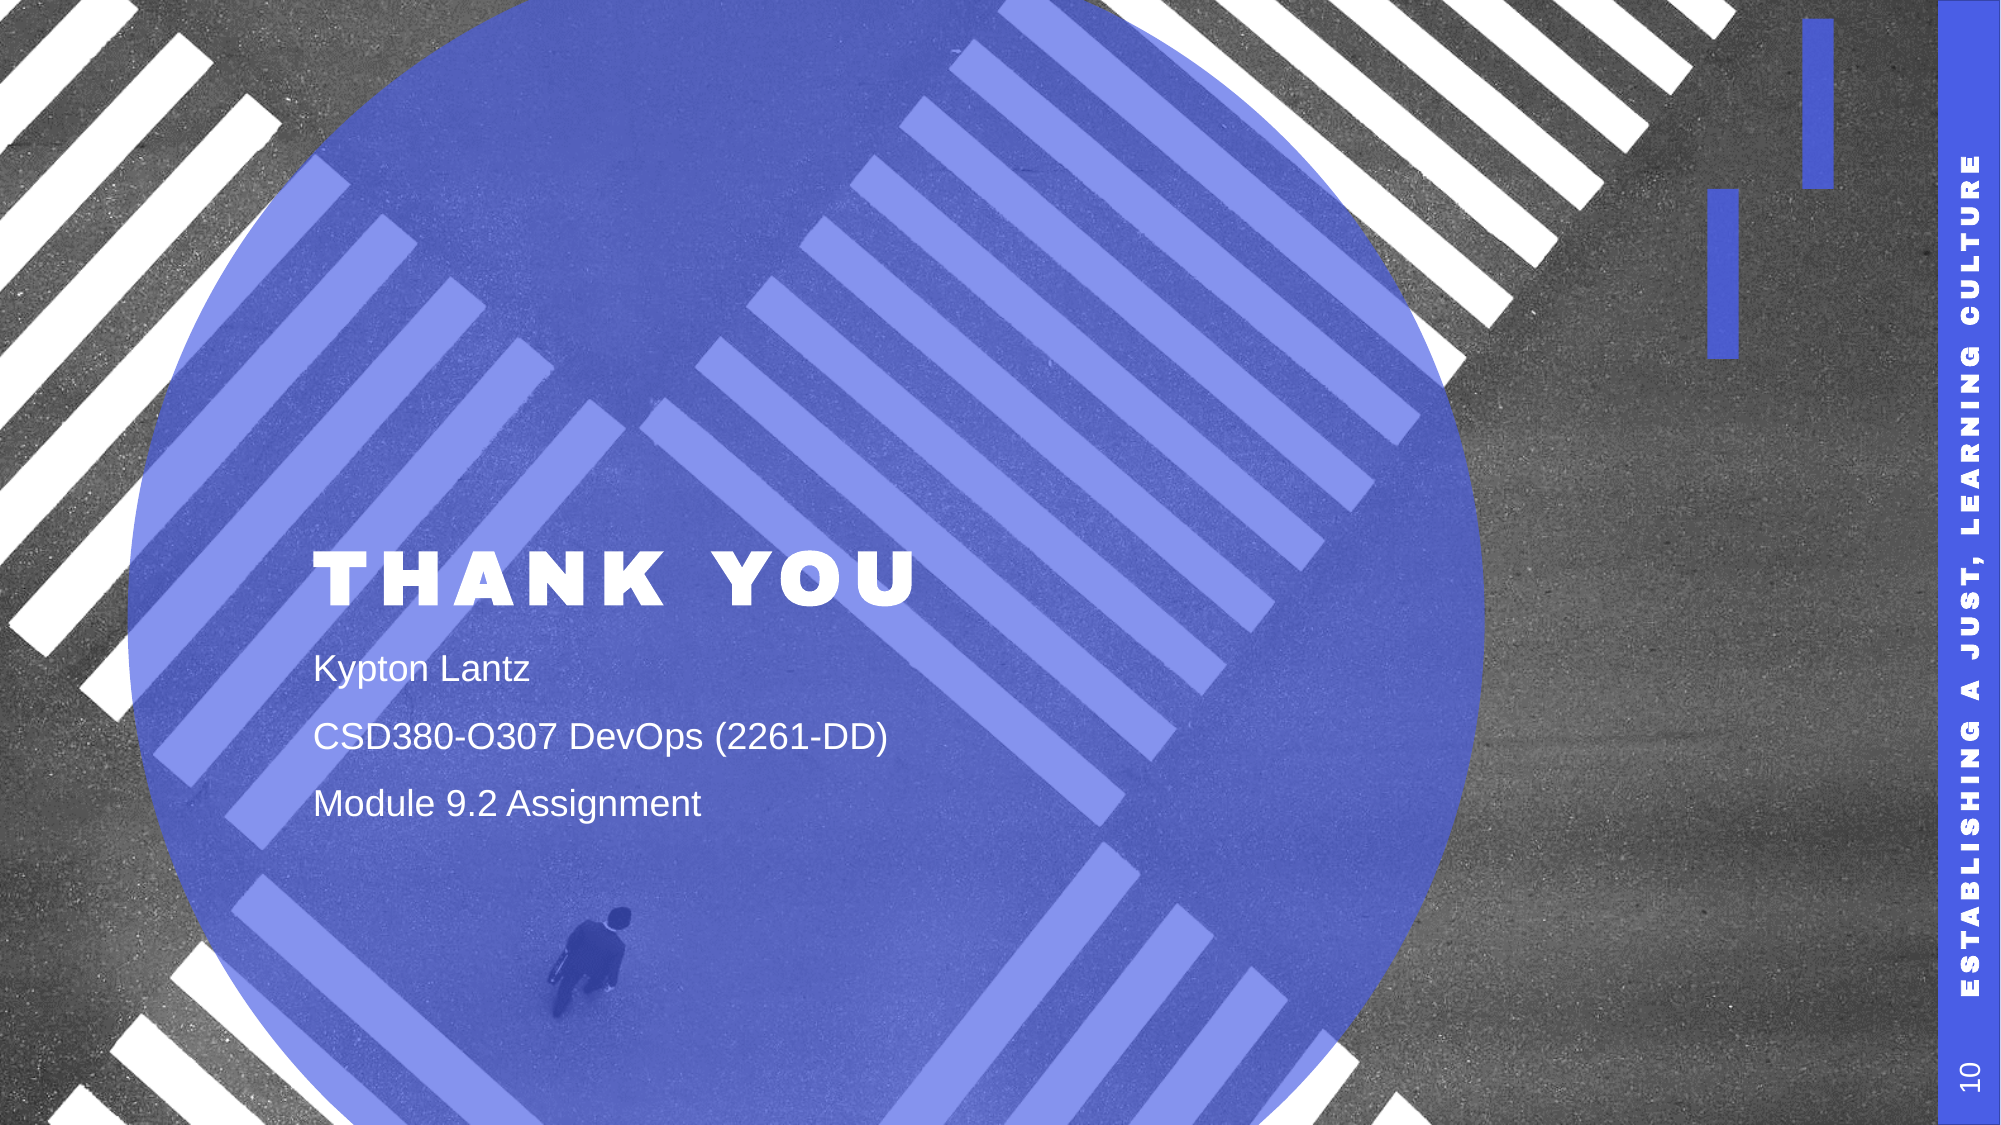

# THANK YOU
Establishing a Just, Learning Culture
Kypton Lantz
CSD380-O307 DevOps (2261-DD)
Module 9.2 Assignment
10